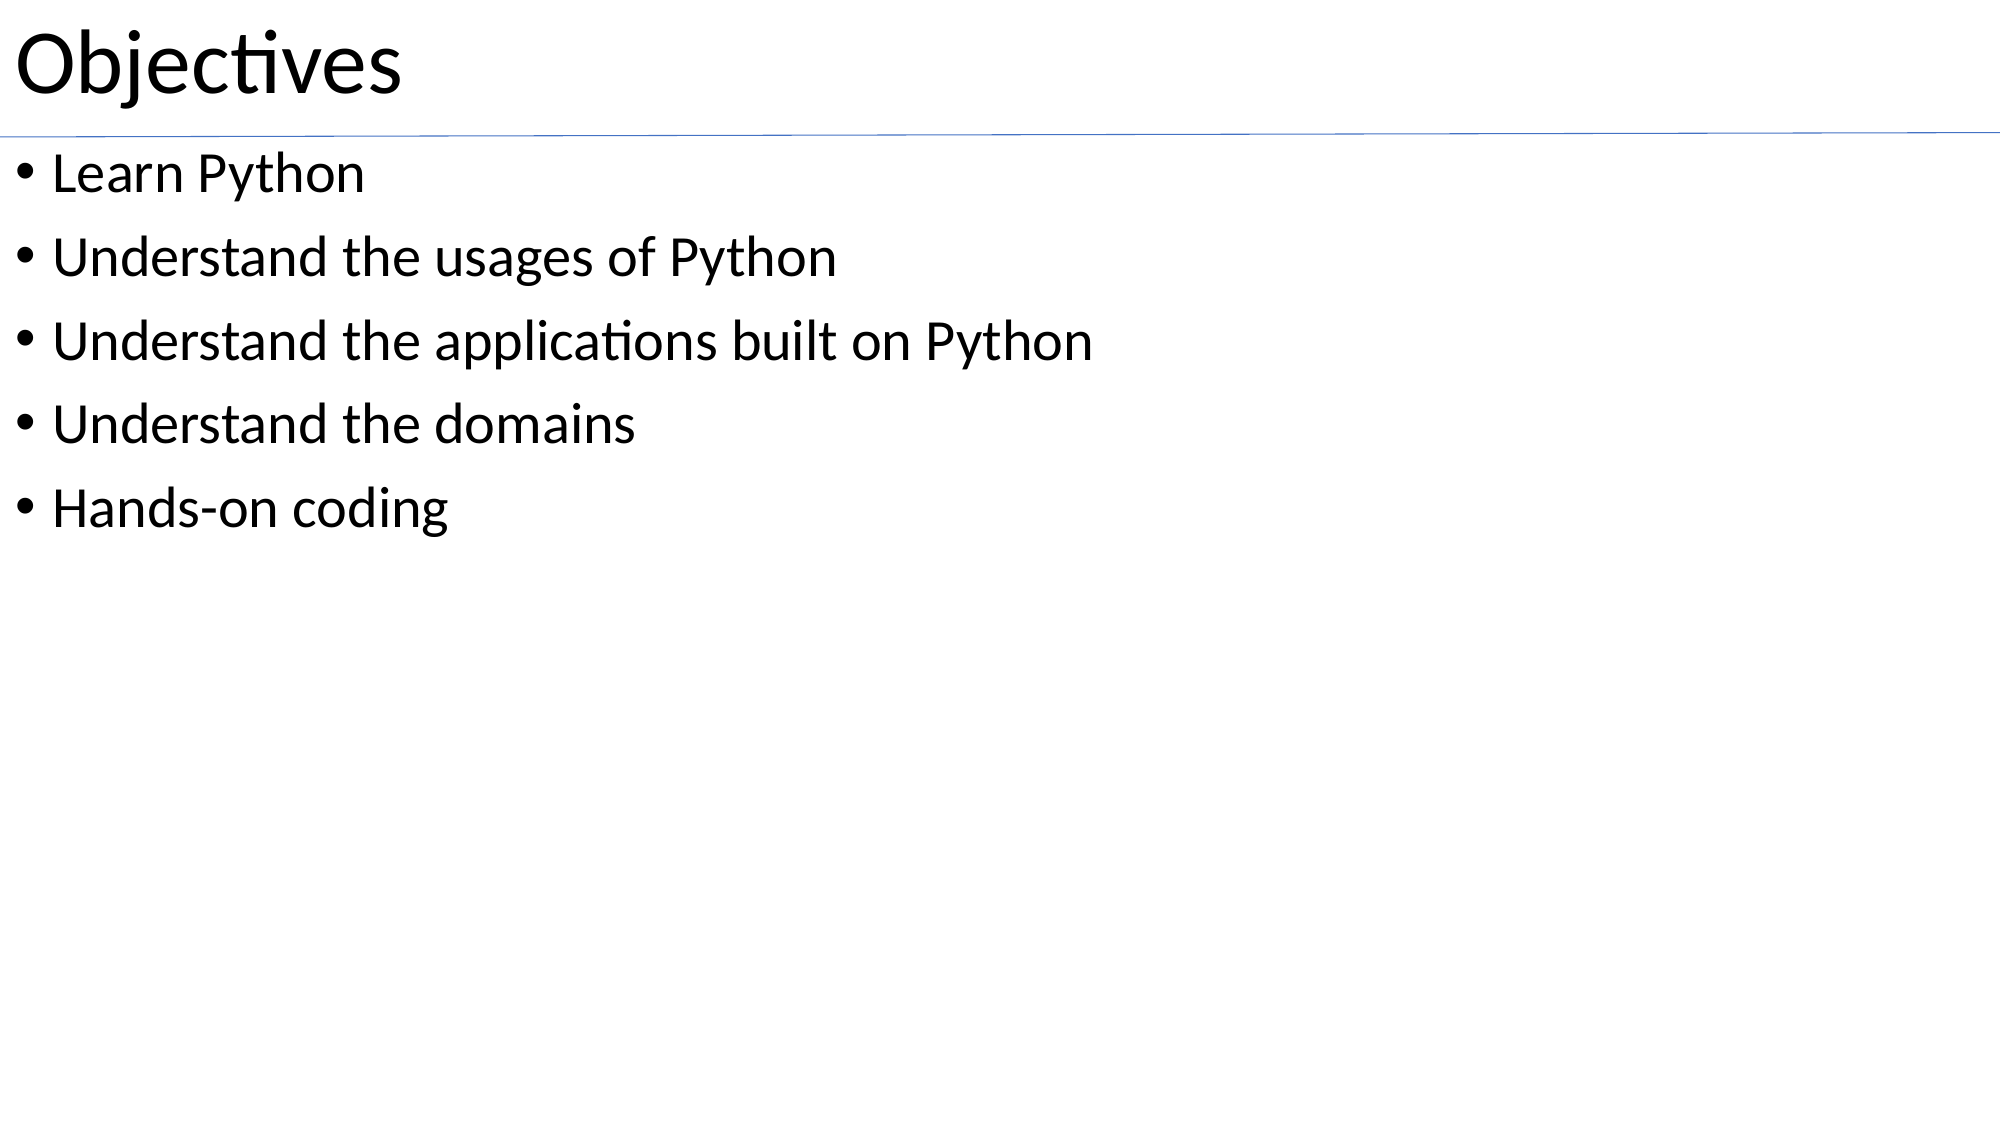

# Objectives
Learn Python
Understand the usages of Python
Understand the applications built on Python
Understand the domains
Hands-on coding